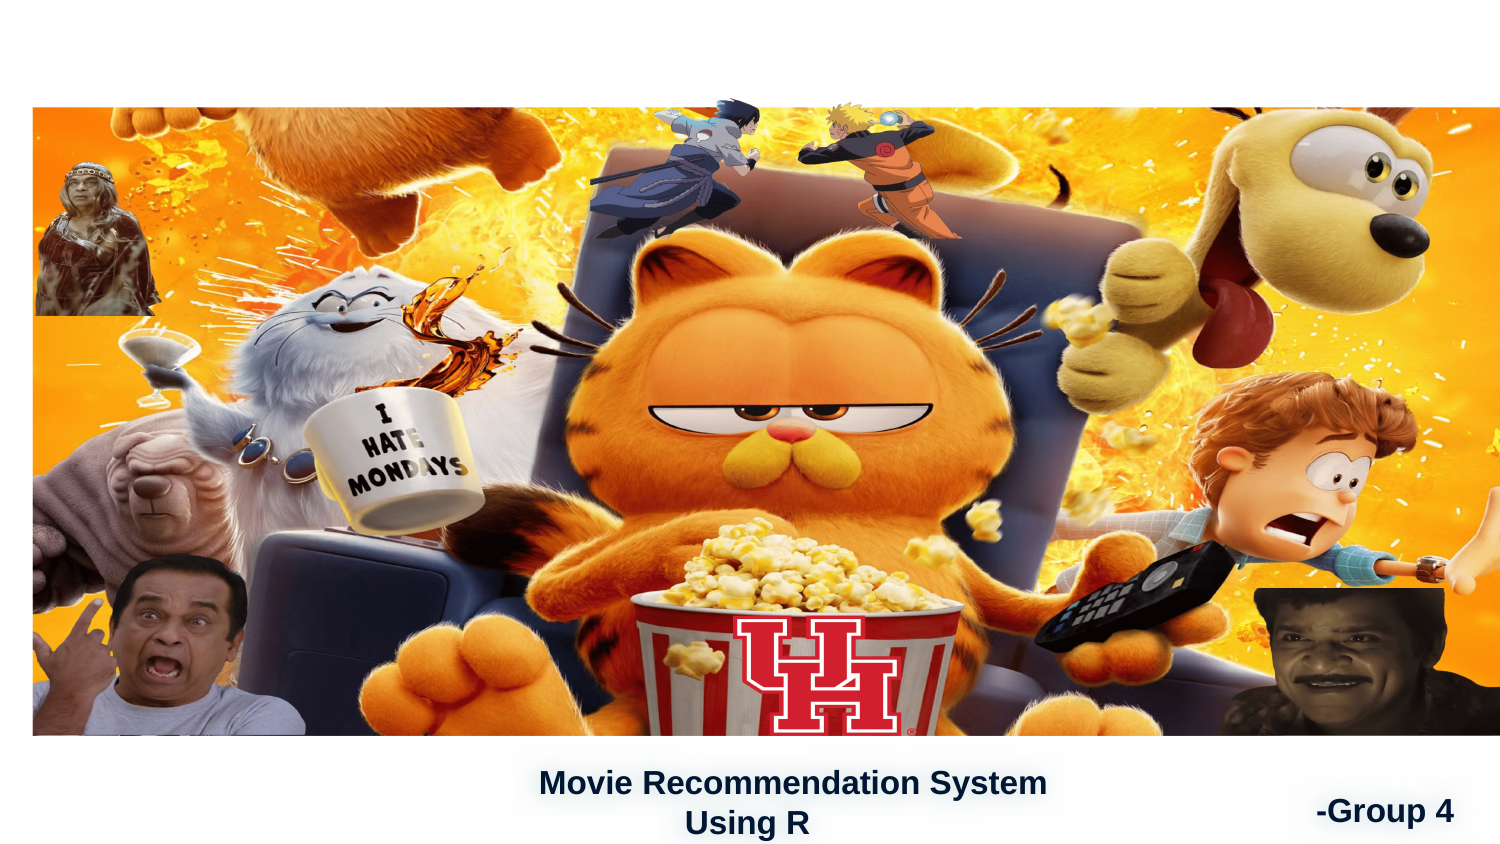

-Group 4
# Movie Recommendation System Using R